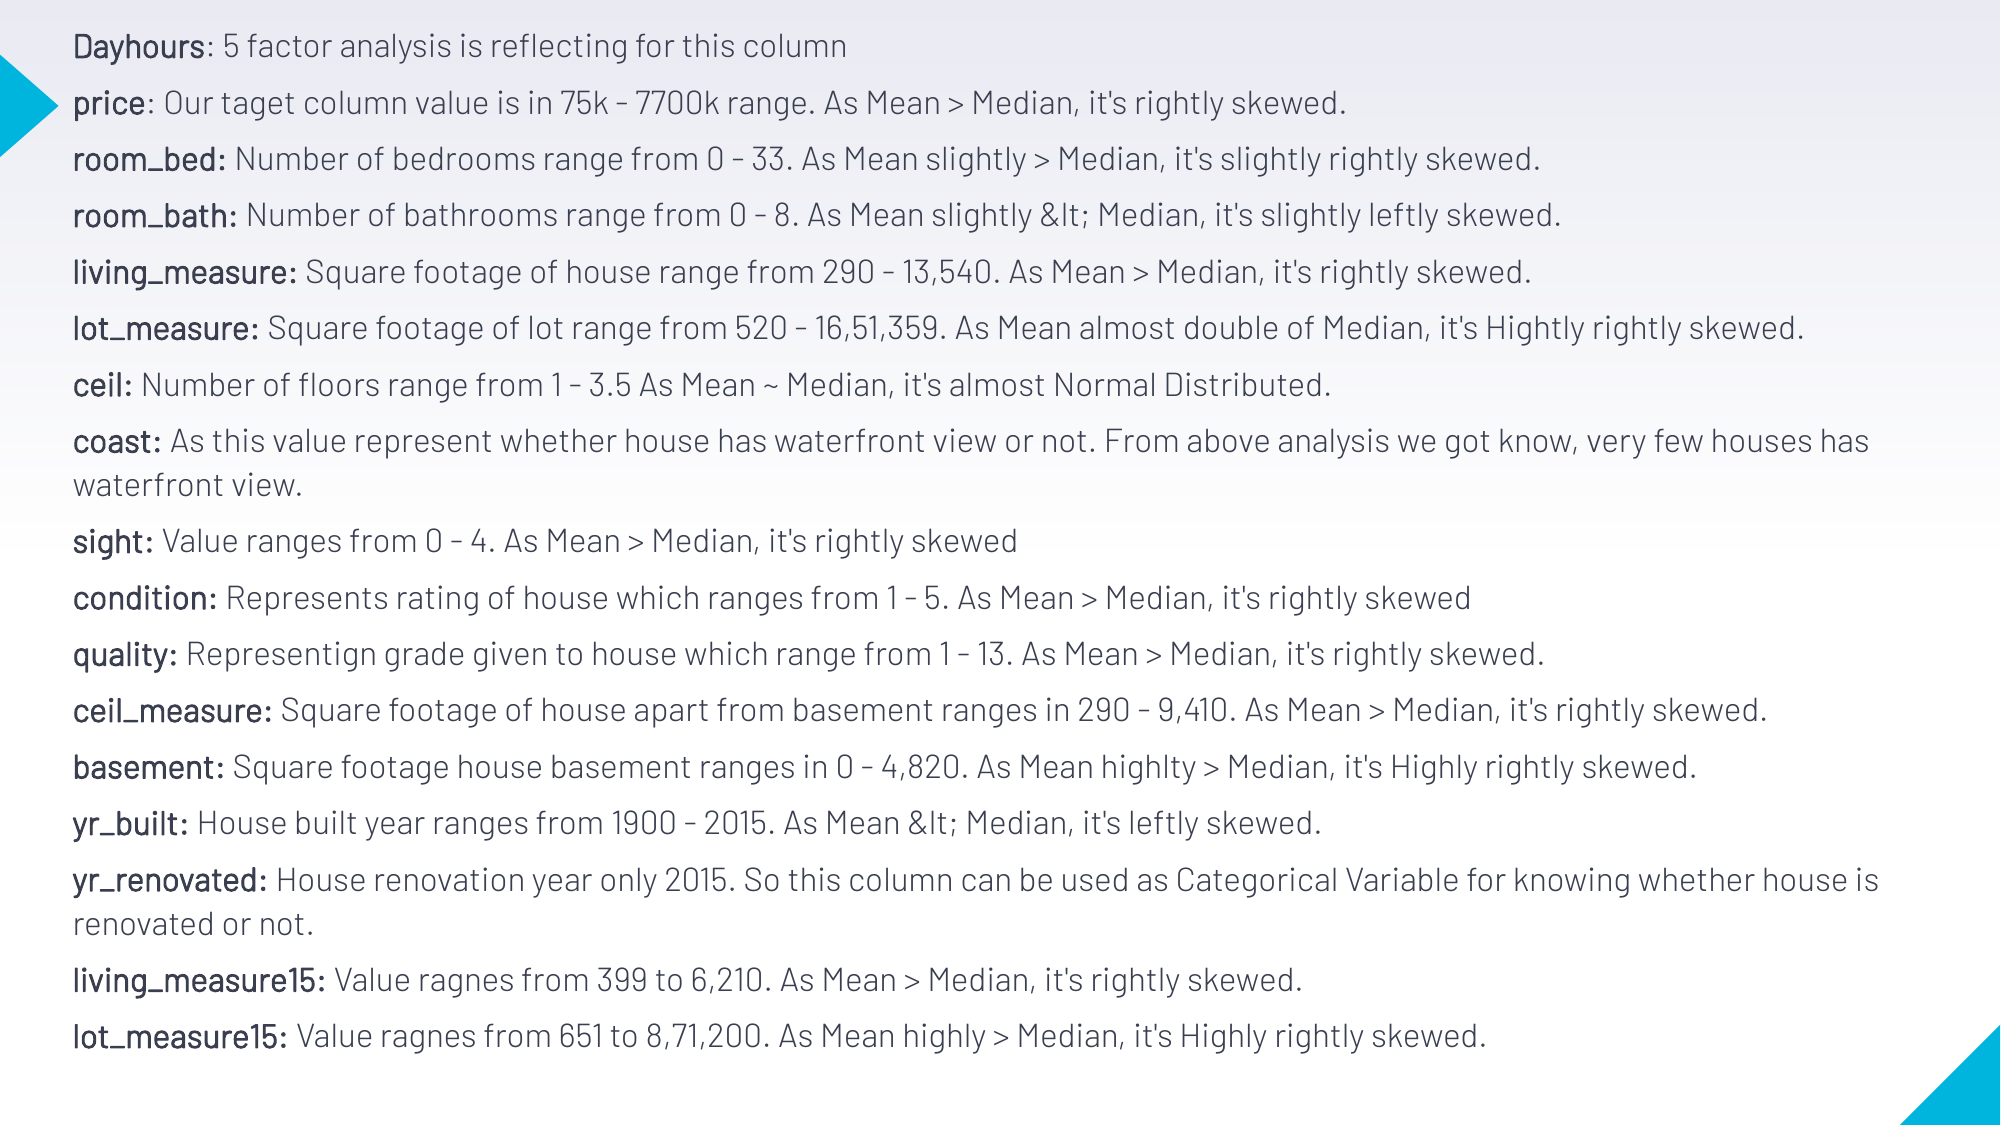

Dayhours: 5 factor analysis is reflecting for this column
price: Our taget column value is in 75k - 7700k range. As Mean > Median, it's rightly skewed.
room_bed: Number of bedrooms range from 0 - 33. As Mean slightly > Median, it's slightly rightly skewed.
room_bath: Number of bathrooms range from 0 - 8. As Mean slightly &lt; Median, it's slightly leftly skewed.
living_measure: Square footage of house range from 290 - 13,540. As Mean > Median, it's rightly skewed.
lot_measure: Square footage of lot range from 520 - 16,51,359. As Mean almost double of Median, it's Hightly rightly skewed.
ceil: Number of floors range from 1 - 3.5 As Mean ~ Median, it's almost Normal Distributed.
coast: As this value represent whether house has waterfront view or not. From above analysis we got know, very few houses has waterfront view.
sight: Value ranges from 0 - 4. As Mean > Median, it's rightly skewed
condition: Represents rating of house which ranges from 1 - 5. As Mean > Median, it's rightly skewed
quality: Representign grade given to house which range from 1 - 13. As Mean > Median, it's rightly skewed.
ceil_measure: Square footage of house apart from basement ranges in 290 - 9,410. As Mean > Median, it's rightly skewed.
basement: Square footage house basement ranges in 0 - 4,820. As Mean highlty > Median, it's Highly rightly skewed.
yr_built: House built year ranges from 1900 - 2015. As Mean &lt; Median, it's leftly skewed.
yr_renovated: House renovation year only 2015. So this column can be used as Categorical Variable for knowing whether house is renovated or not.
living_measure15: Value ragnes from 399 to 6,210. As Mean > Median, it's rightly skewed.
lot_measure15: Value ragnes from 651 to 8,71,200. As Mean highly > Median, it's Highly rightly skewed.